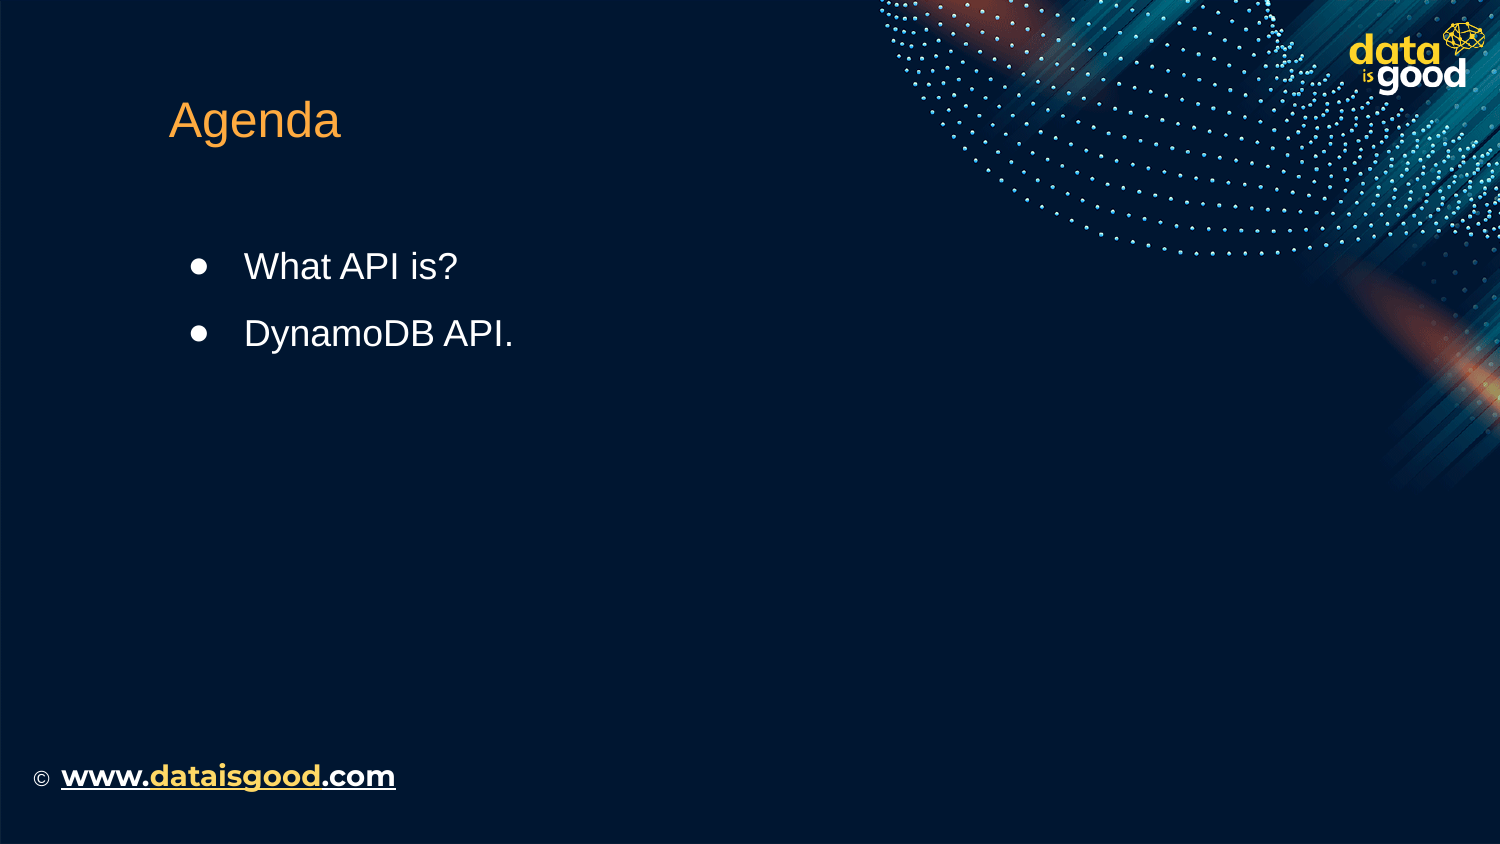

# Agenda
What API is?
DynamoDB API.